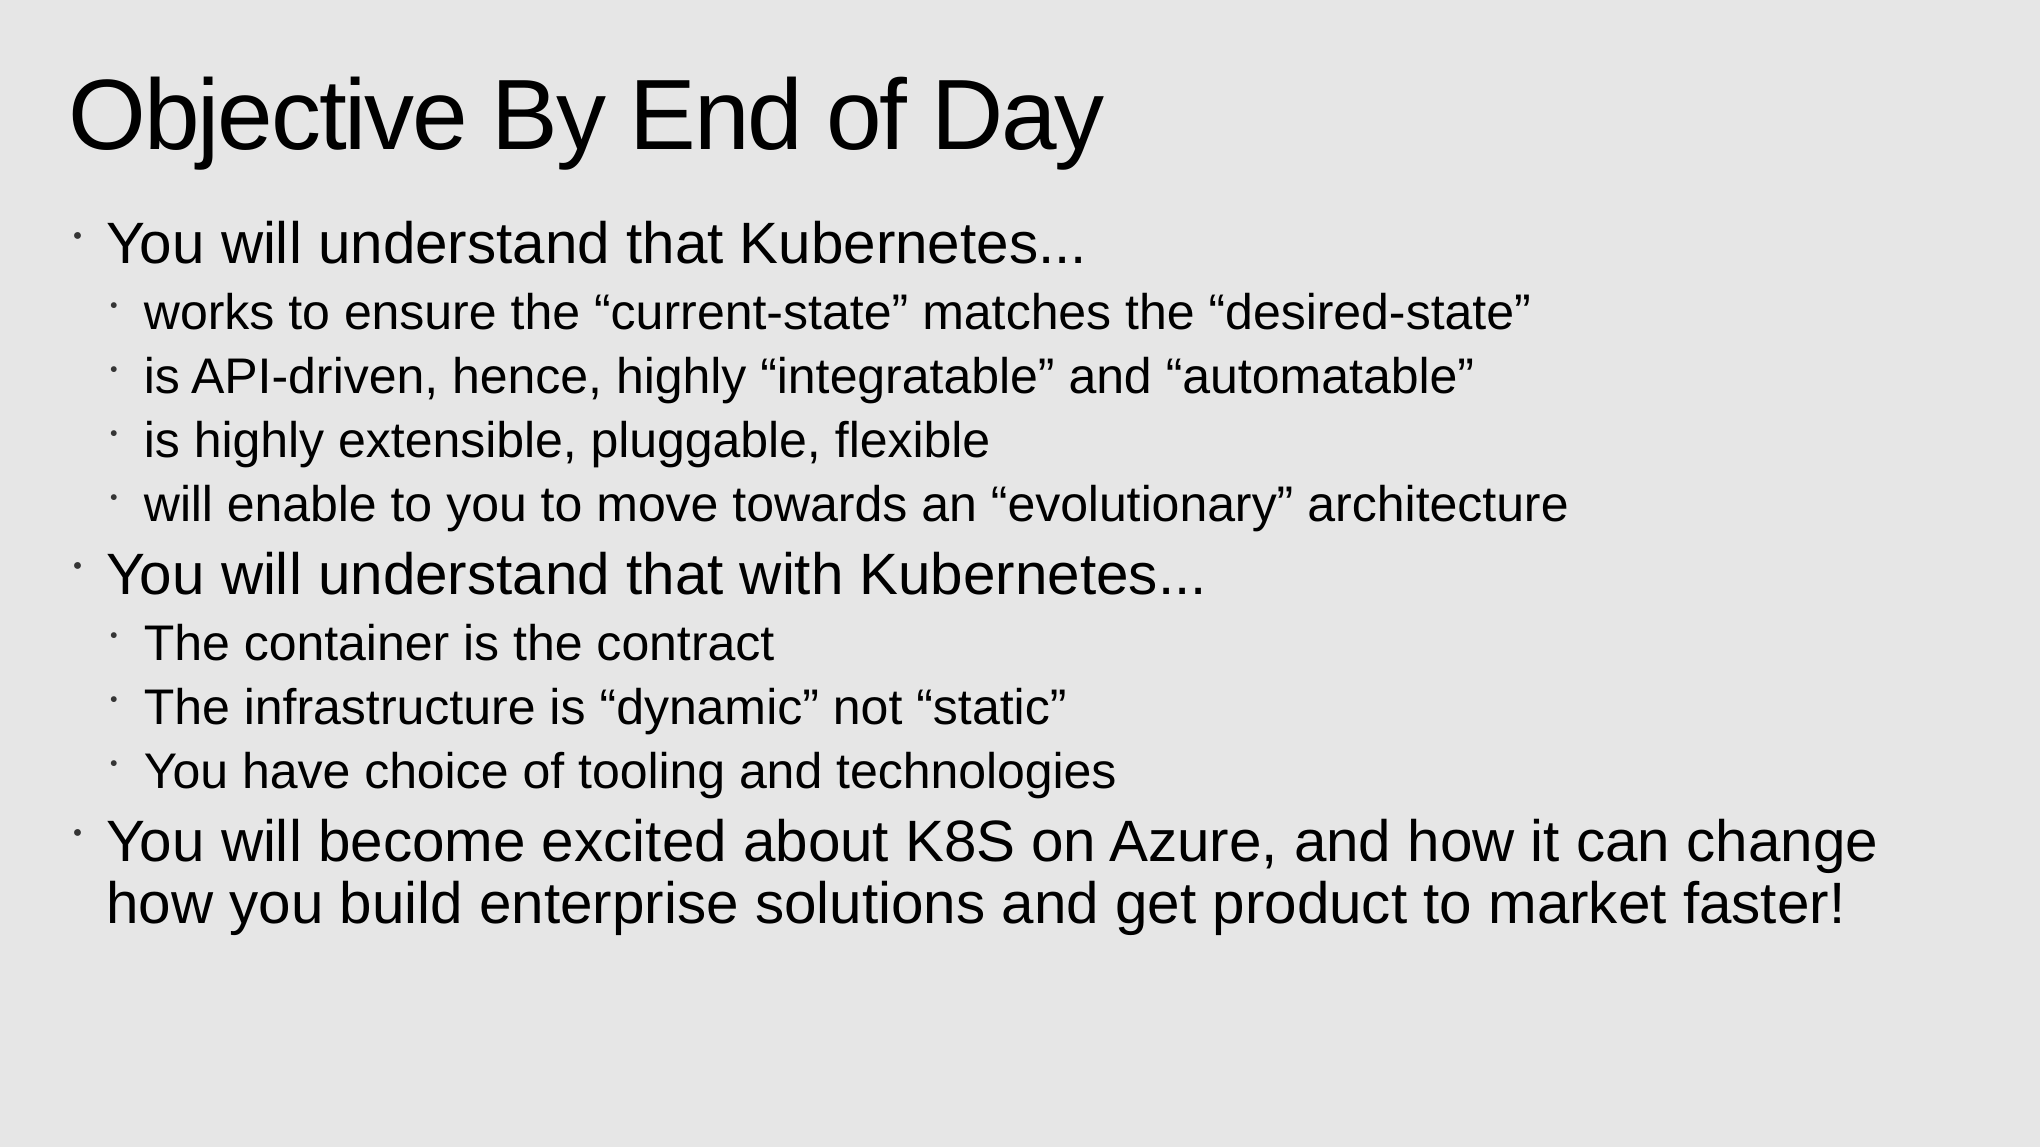

# Objective By End of Day
You will understand that Kubernetes...
works to ensure the “current-state” matches the “desired-state”
is API-driven, hence, highly “integratable” and “automatable”
is highly extensible, pluggable, flexible
will enable to you to move towards an “evolutionary” architecture
You will understand that with Kubernetes...
The container is the contract
The infrastructure is “dynamic” not “static”
You have choice of tooling and technologies
You will become excited about K8S on Azure, and how it can change how you build enterprise solutions and get product to market faster!